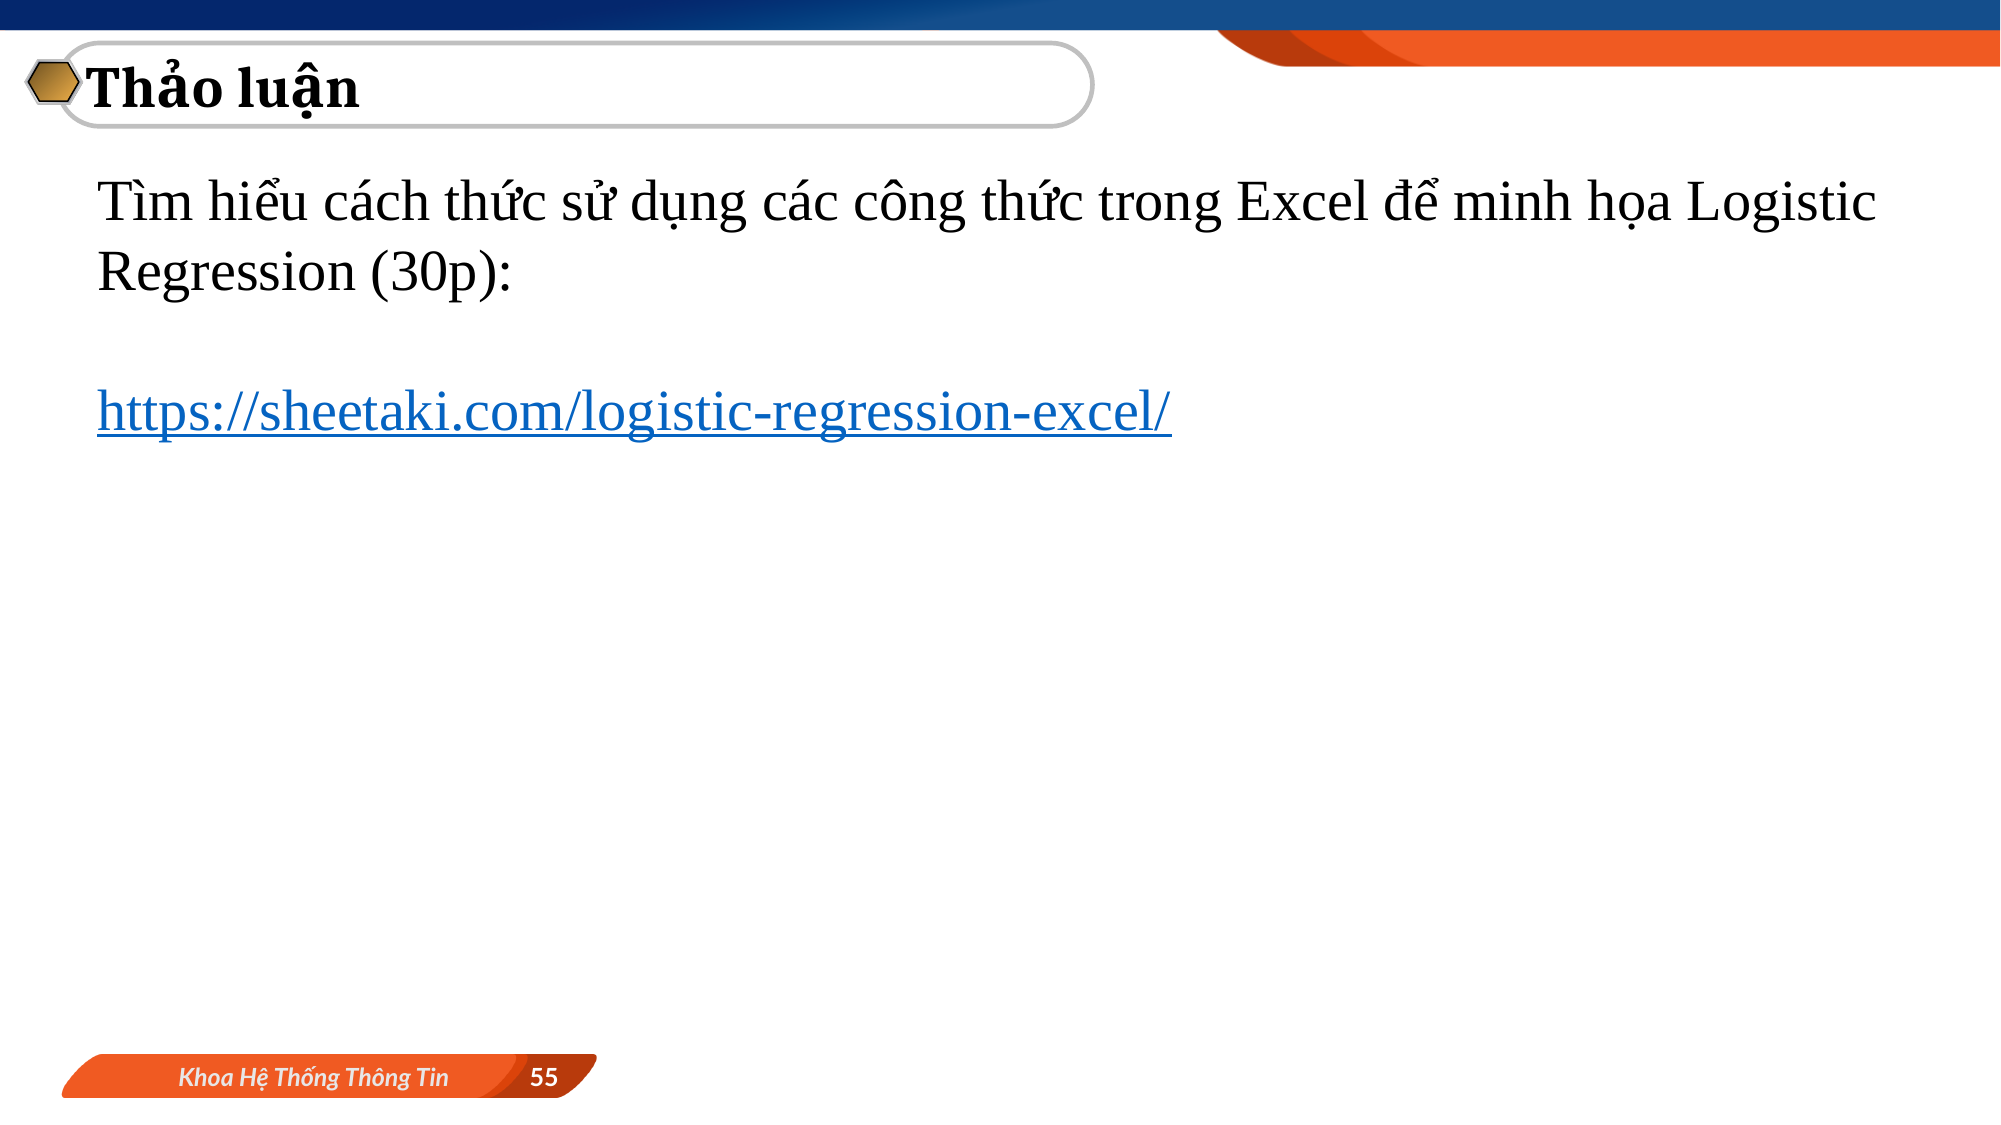

Thảo luận

Tìm hiểu cách thức sử dụng các công thức trong Excel để minh họa Logistic Regression (30p):

https://sheetaki.com/logistic-regression-excel/

55
Khoa Hệ Thống Thông Tin